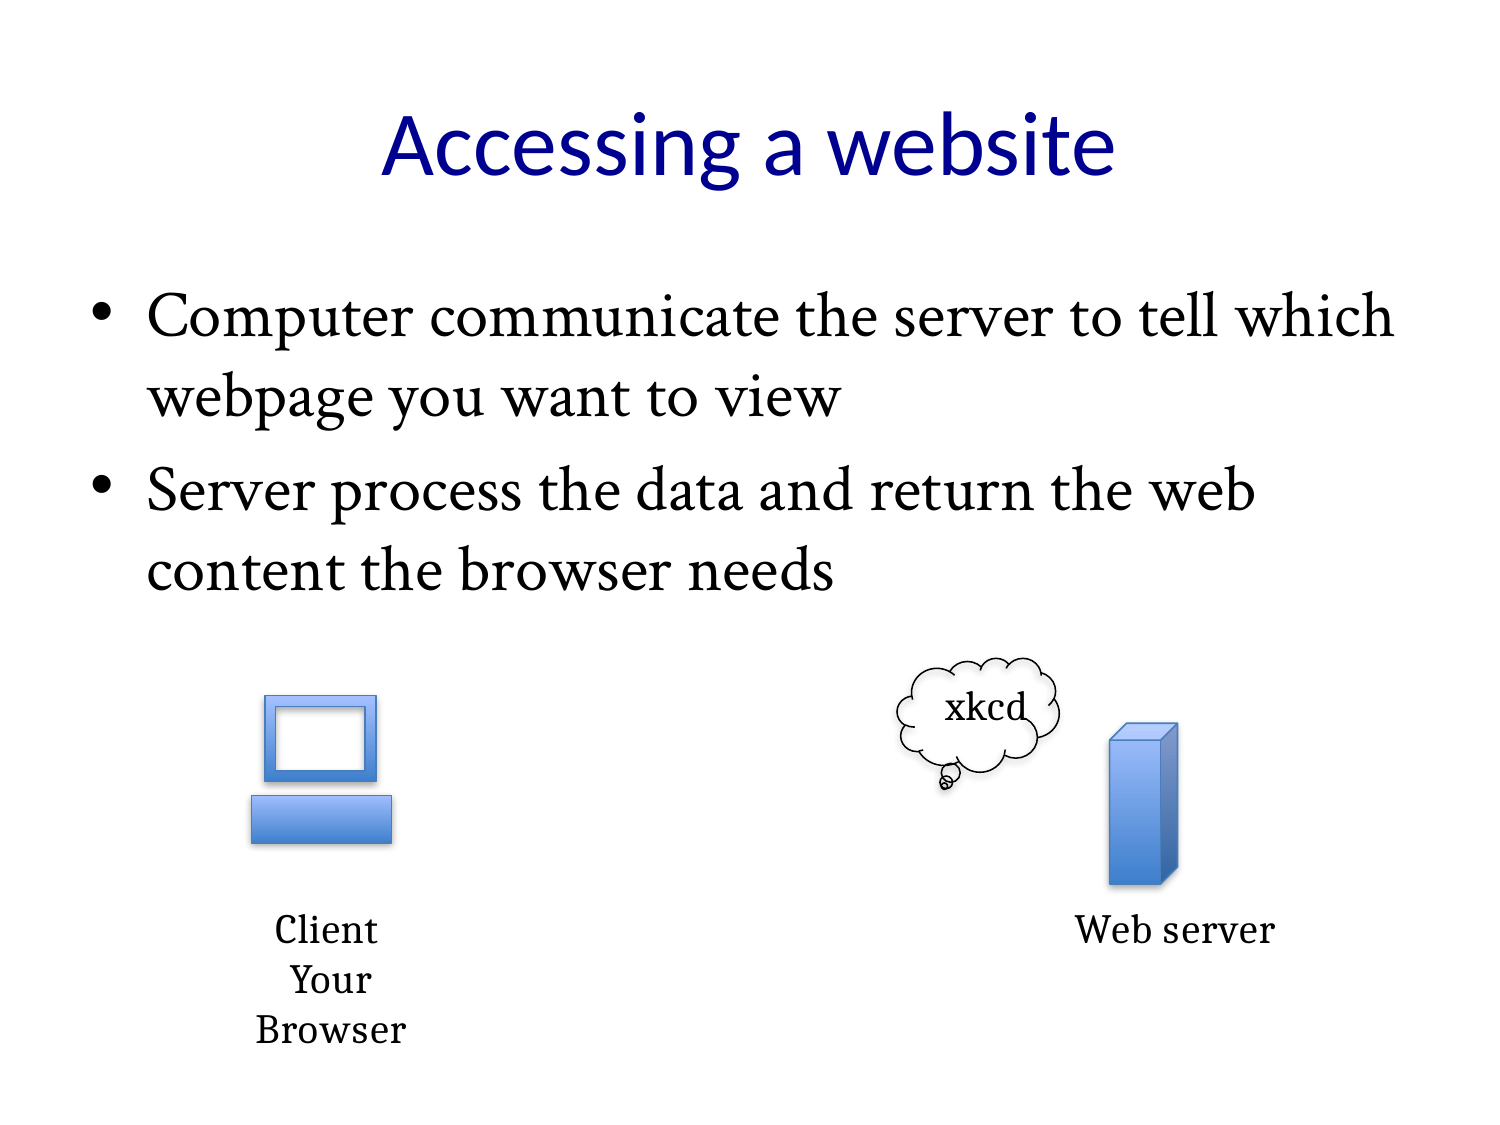

# Accessing a website
Computer communicate the server to tell which webpage you want to view
Server process the data and return the web content the browser needs

xkcd

Client
Your Browser
Web server